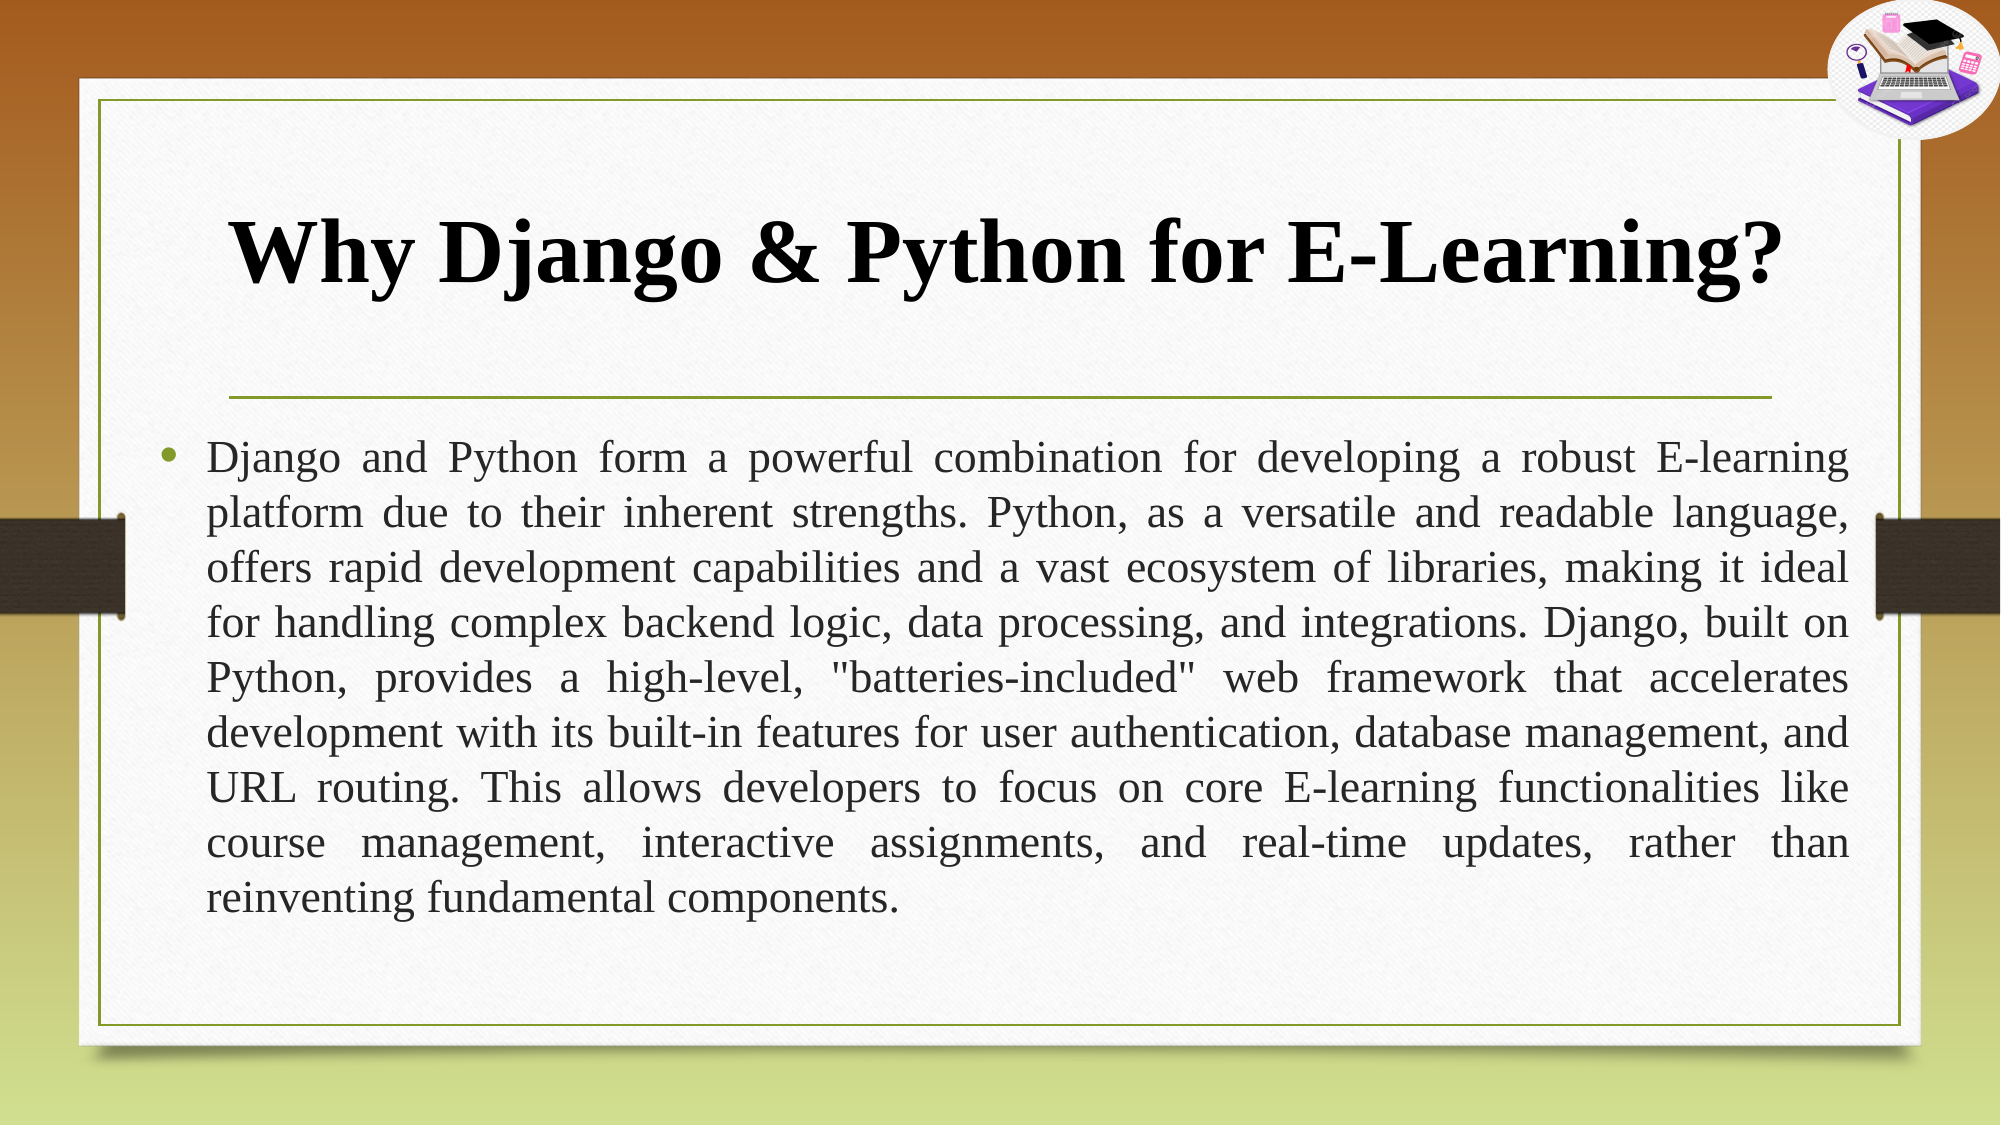

# Why Django & Python for E-Learning?

Django and Python form a powerful combination for developing a robust E-learning platform due to their inherent strengths. Python, as a versatile and readable language, offers rapid development capabilities and a vast ecosystem of libraries, making it ideal for handling complex backend logic, data processing, and integrations. Django, built on Python, provides a high-level, "batteries-included" web framework that accelerates development with its built-in features for user authentication, database management, and URL routing. This allows developers to focus on core E-learning functionalities like course management, interactive assignments, and real-time updates, rather than reinventing fundamental components.